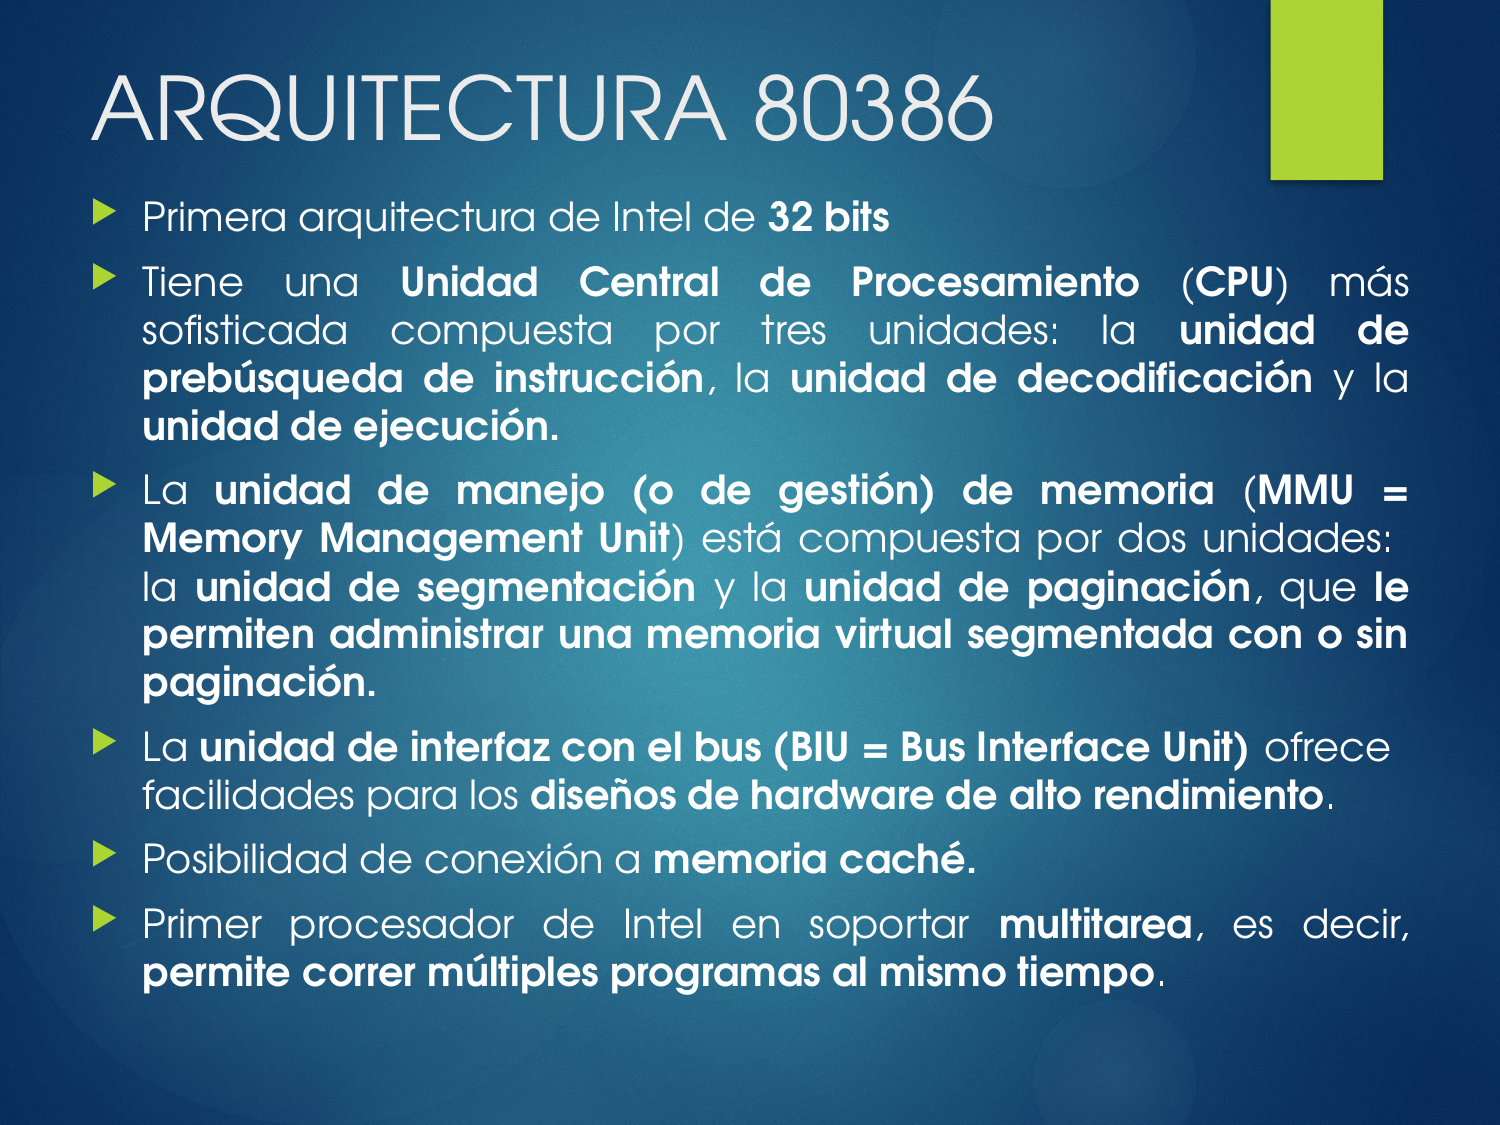

# ARQUITECTURA 80386
Primera arquitectura de Intel de 32 bits
Tiene una Unidad Central de Procesamiento (CPU) más sofisticada compuesta por tres unidades: la unidad de prebúsqueda de instrucción, la unidad de decodificación y la unidad de ejecución.
La unidad de manejo (o de gestión) de memoria (MMU = Memory Management Unit) está compuesta por dos unidades:  la unidad de segmentación y la unidad de paginación, que le permiten administrar una memoria virtual segmentada con o sin paginación.
La unidad de interfaz con el bus (BIU = Bus Interface Unit) ofrece facilidades para los diseños de hardware de alto rendimiento.
Posibilidad de conexión a memoria caché.
Primer procesador de Intel en soportar multitarea, es decir, permite correr múltiples programas al mismo tiempo.